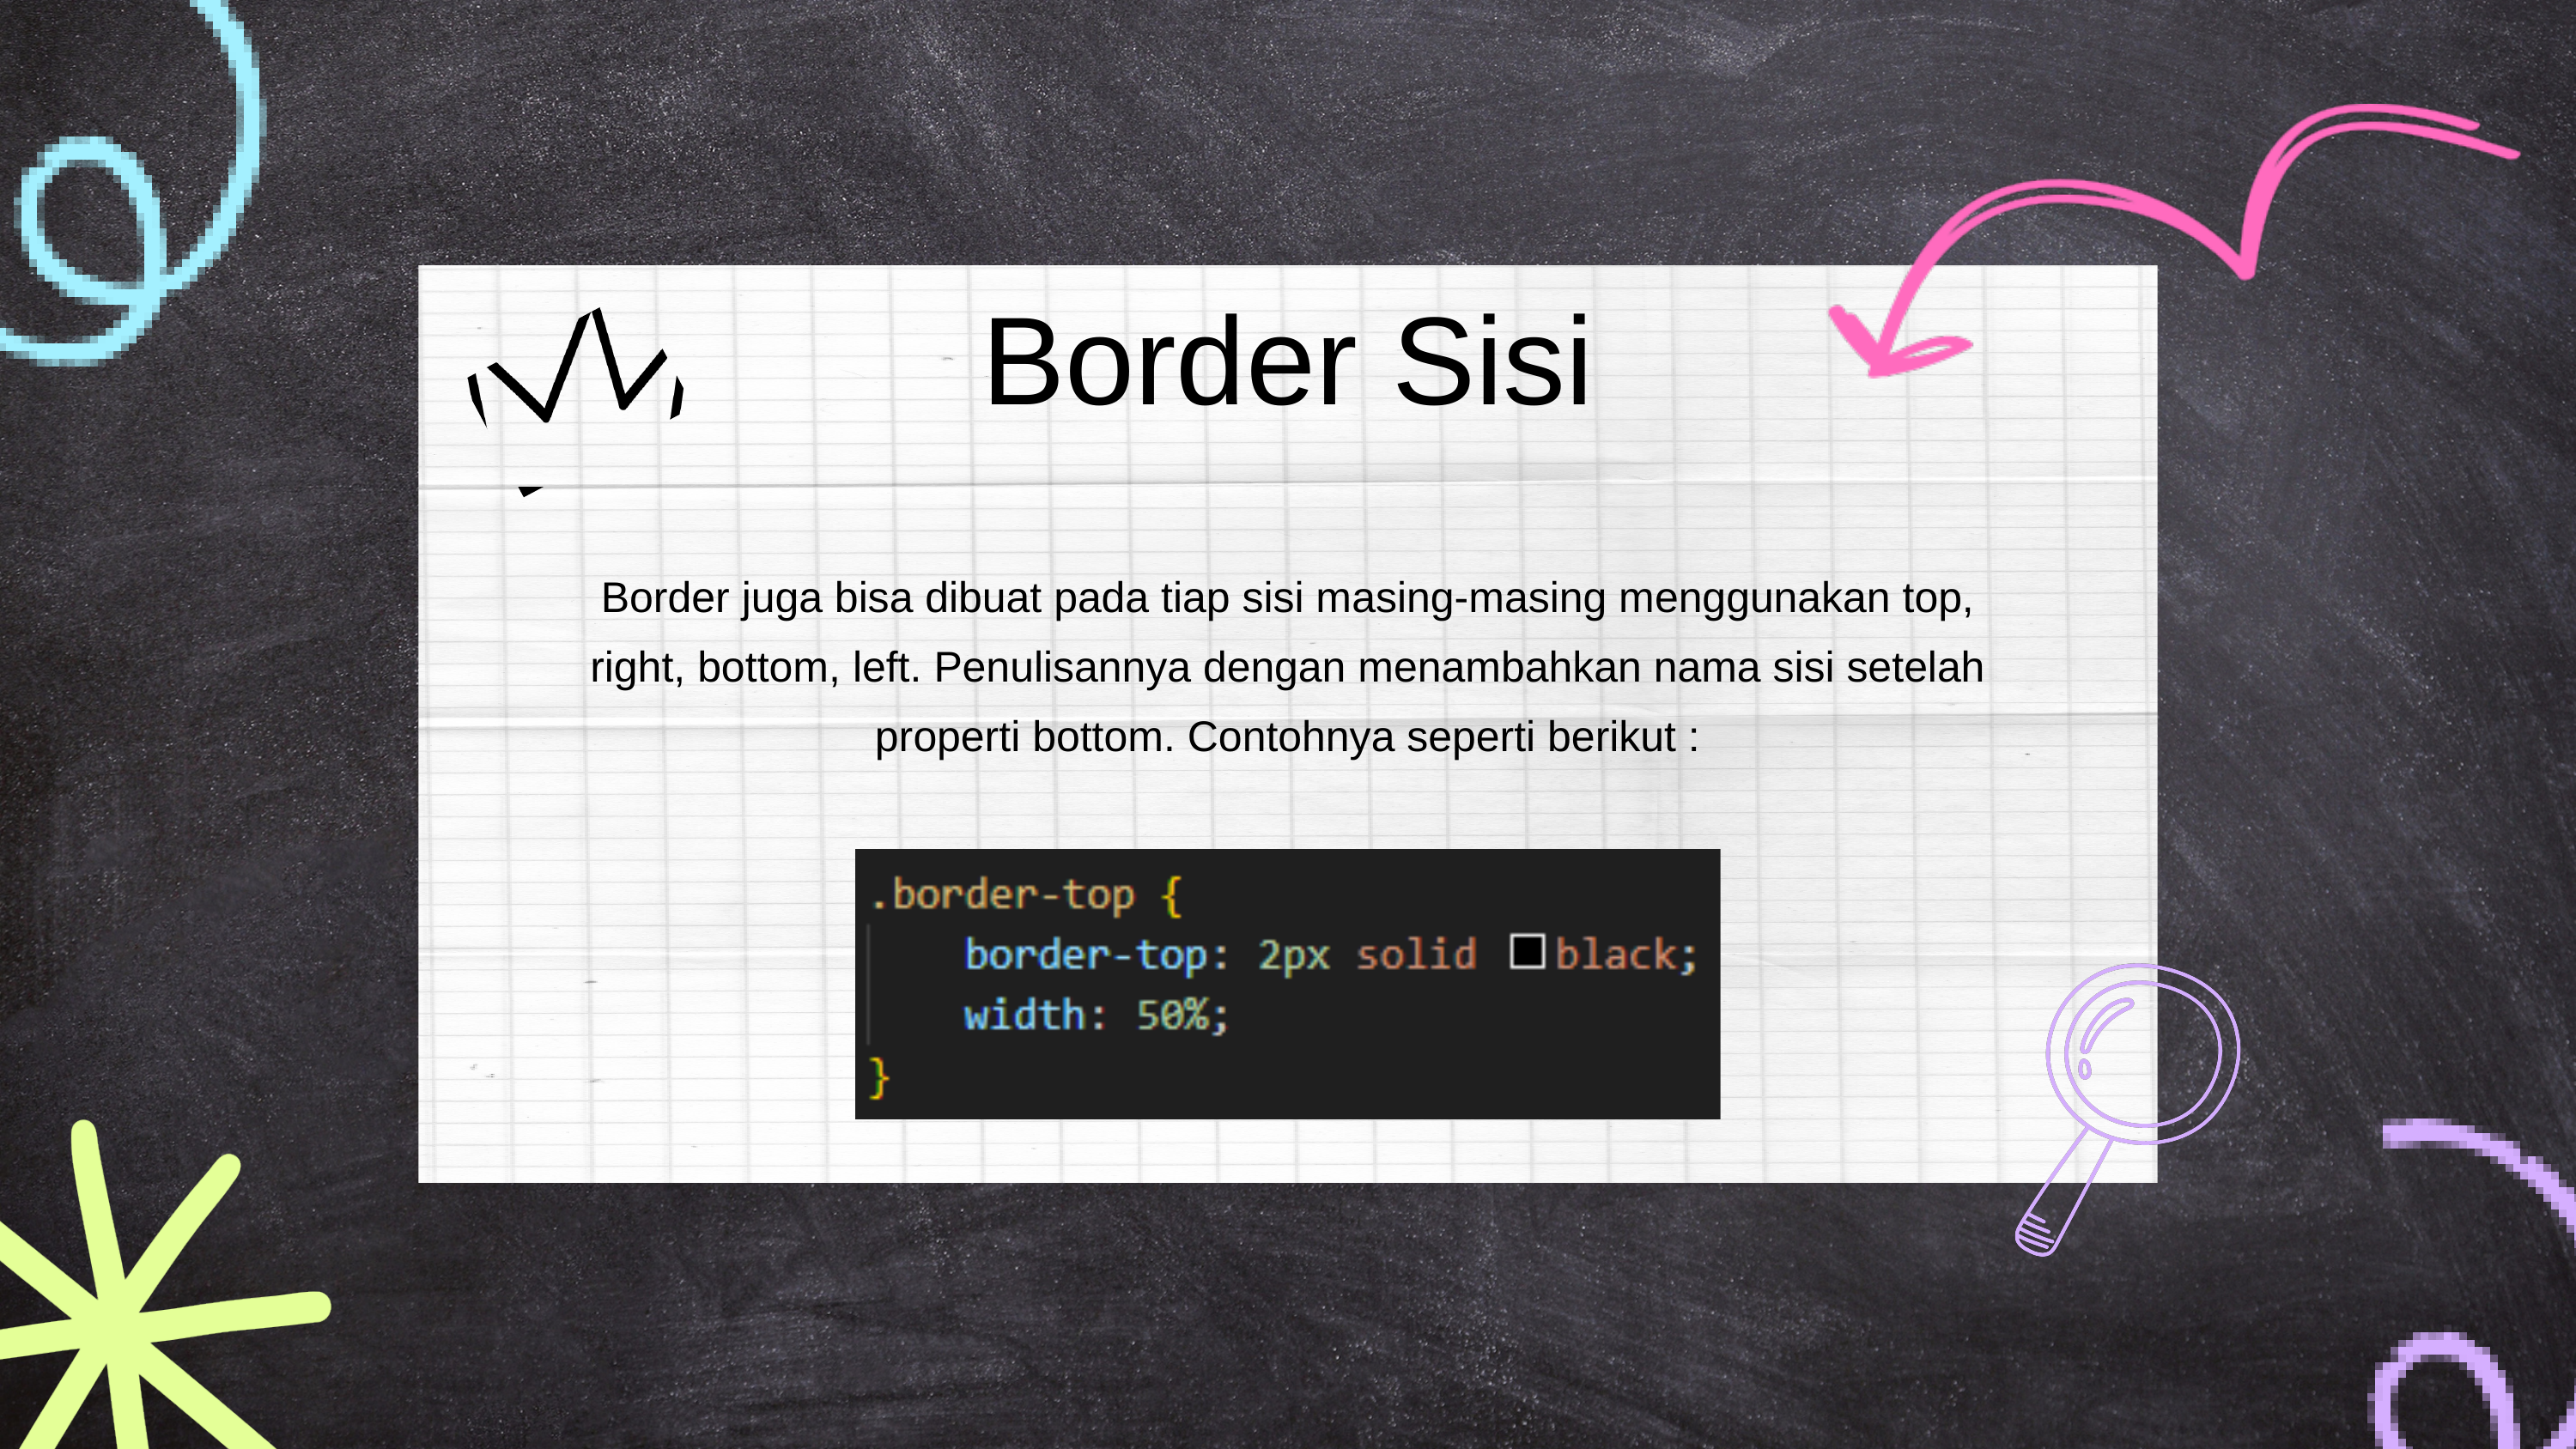

Border Sisi

Border juga bisa dibuat pada tiap sisi masing-masing menggunakan top, right, bottom, left. Penulisannya dengan menambahkan nama sisi setelah properti bottom. Contohnya seperti berikut :